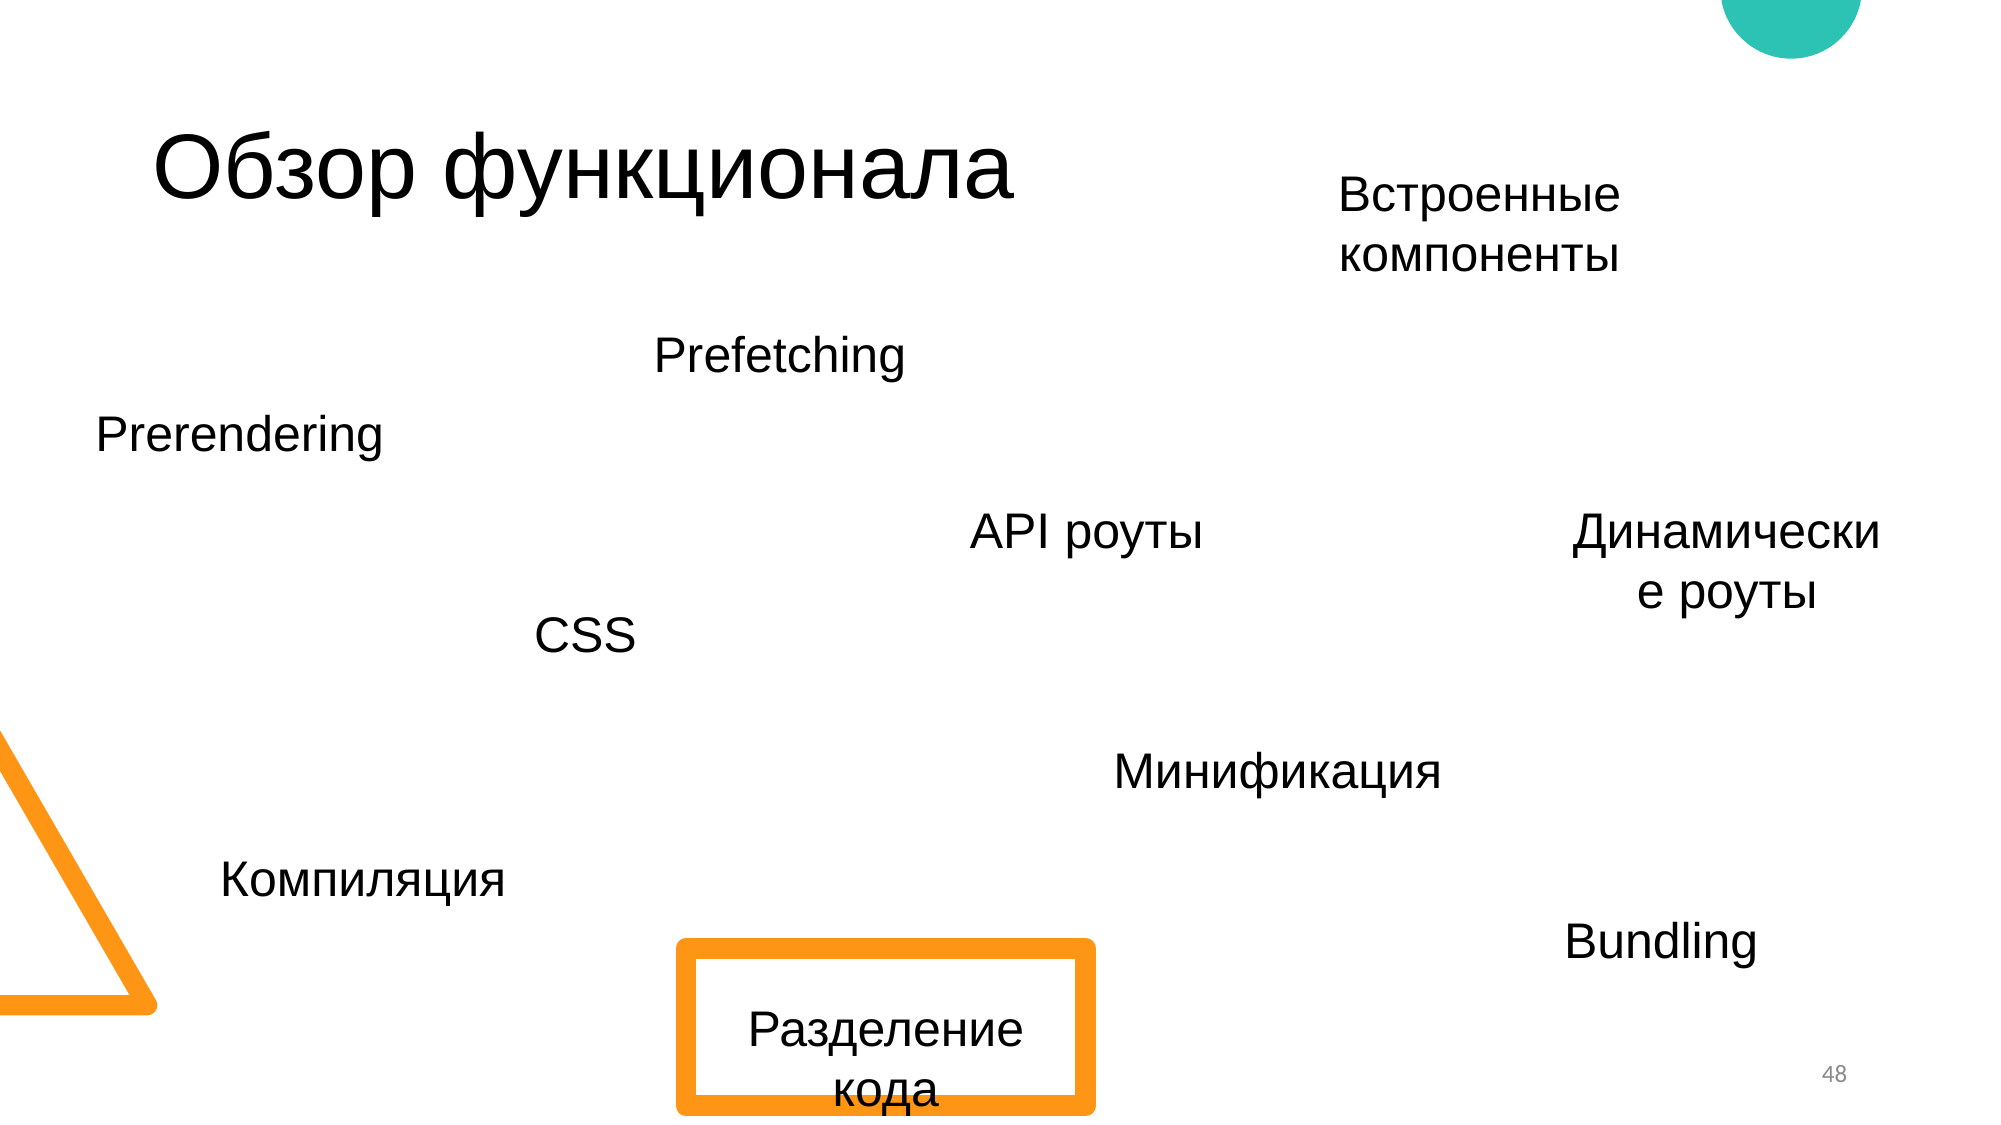

# Обзор функционала
Встроенные компоненты
Prefetching
Prerendering
API роуты
Динамические роуты
CSS
Минификация
Компиляция
Bundling

Разделение кода
48